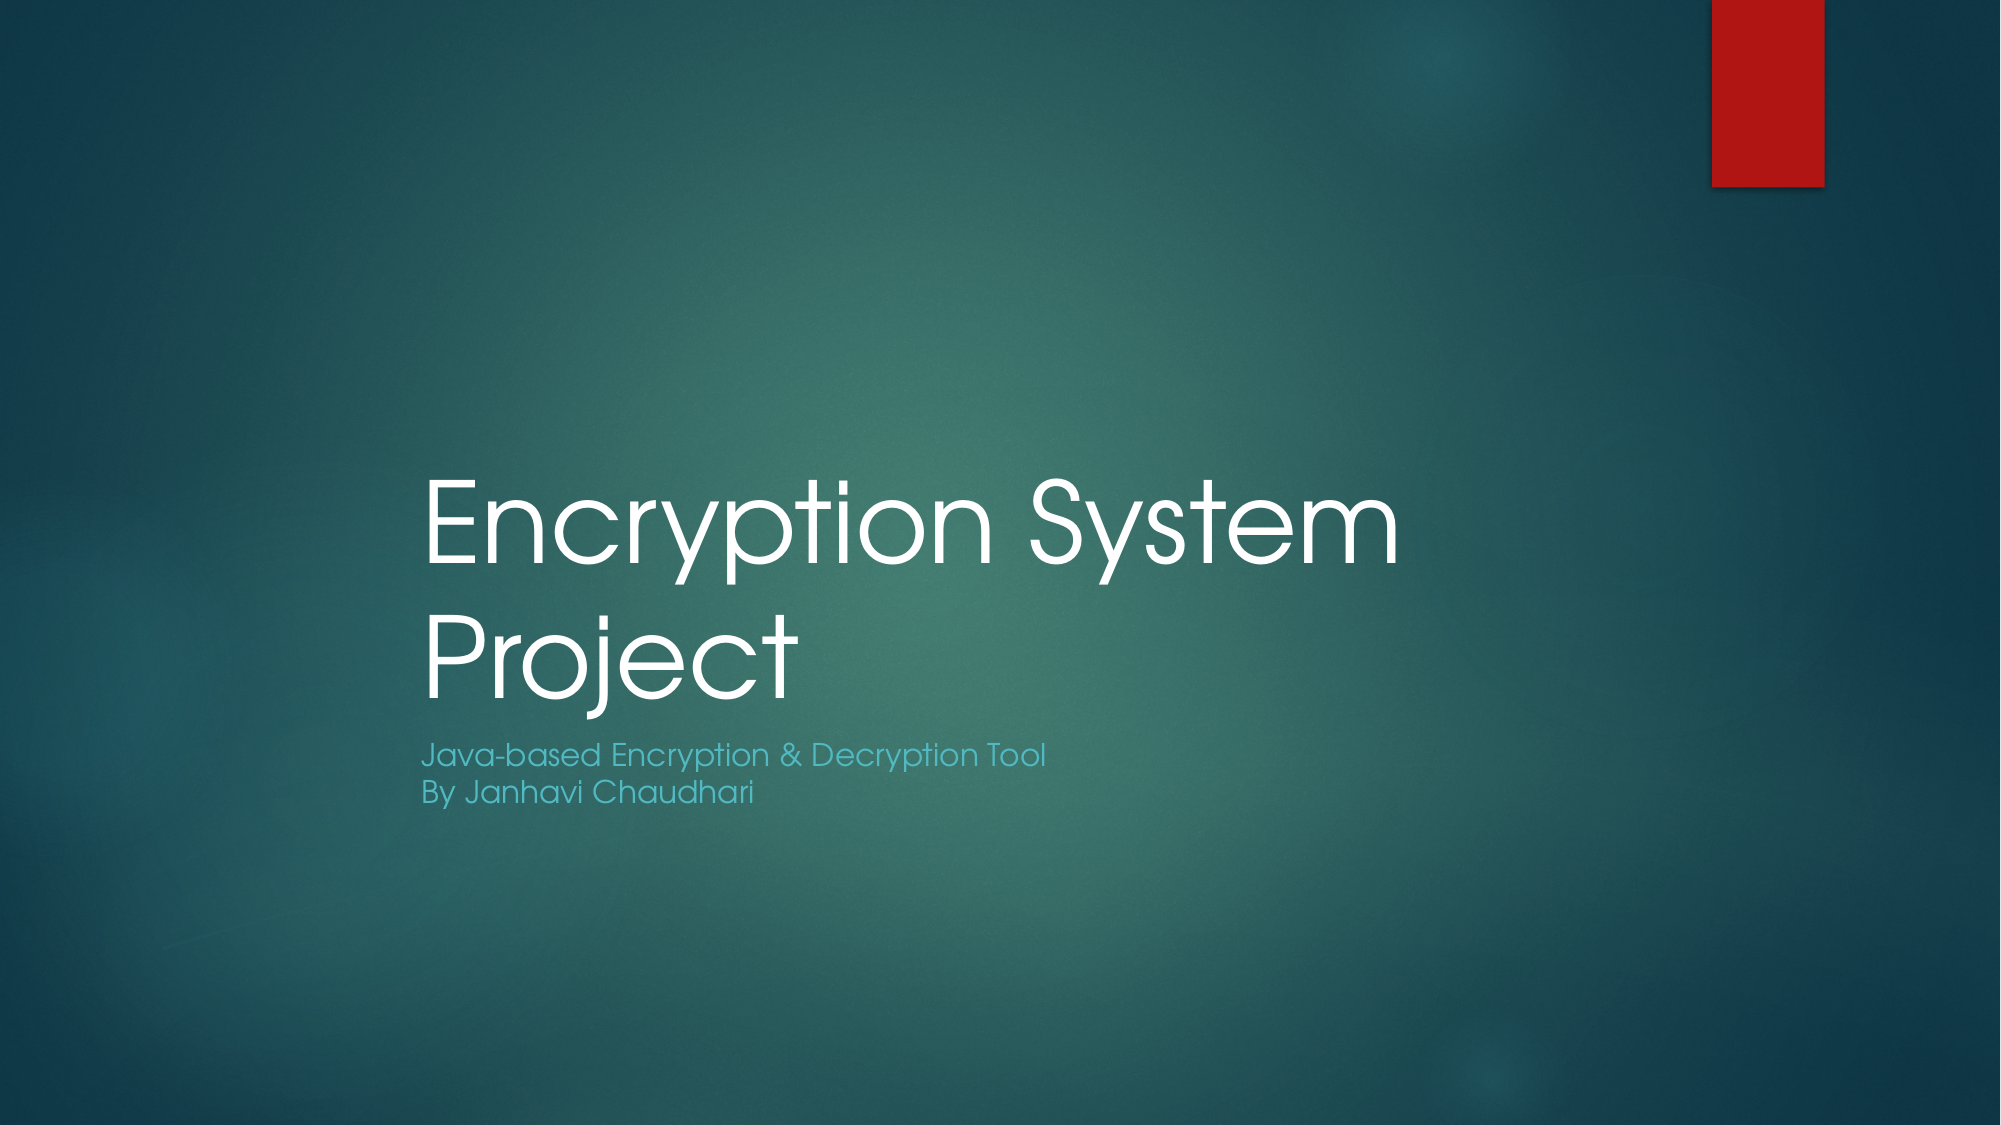

Encryption System Project
Java-based Encryption & Decryption Tool
By Janhavi Chaudhari